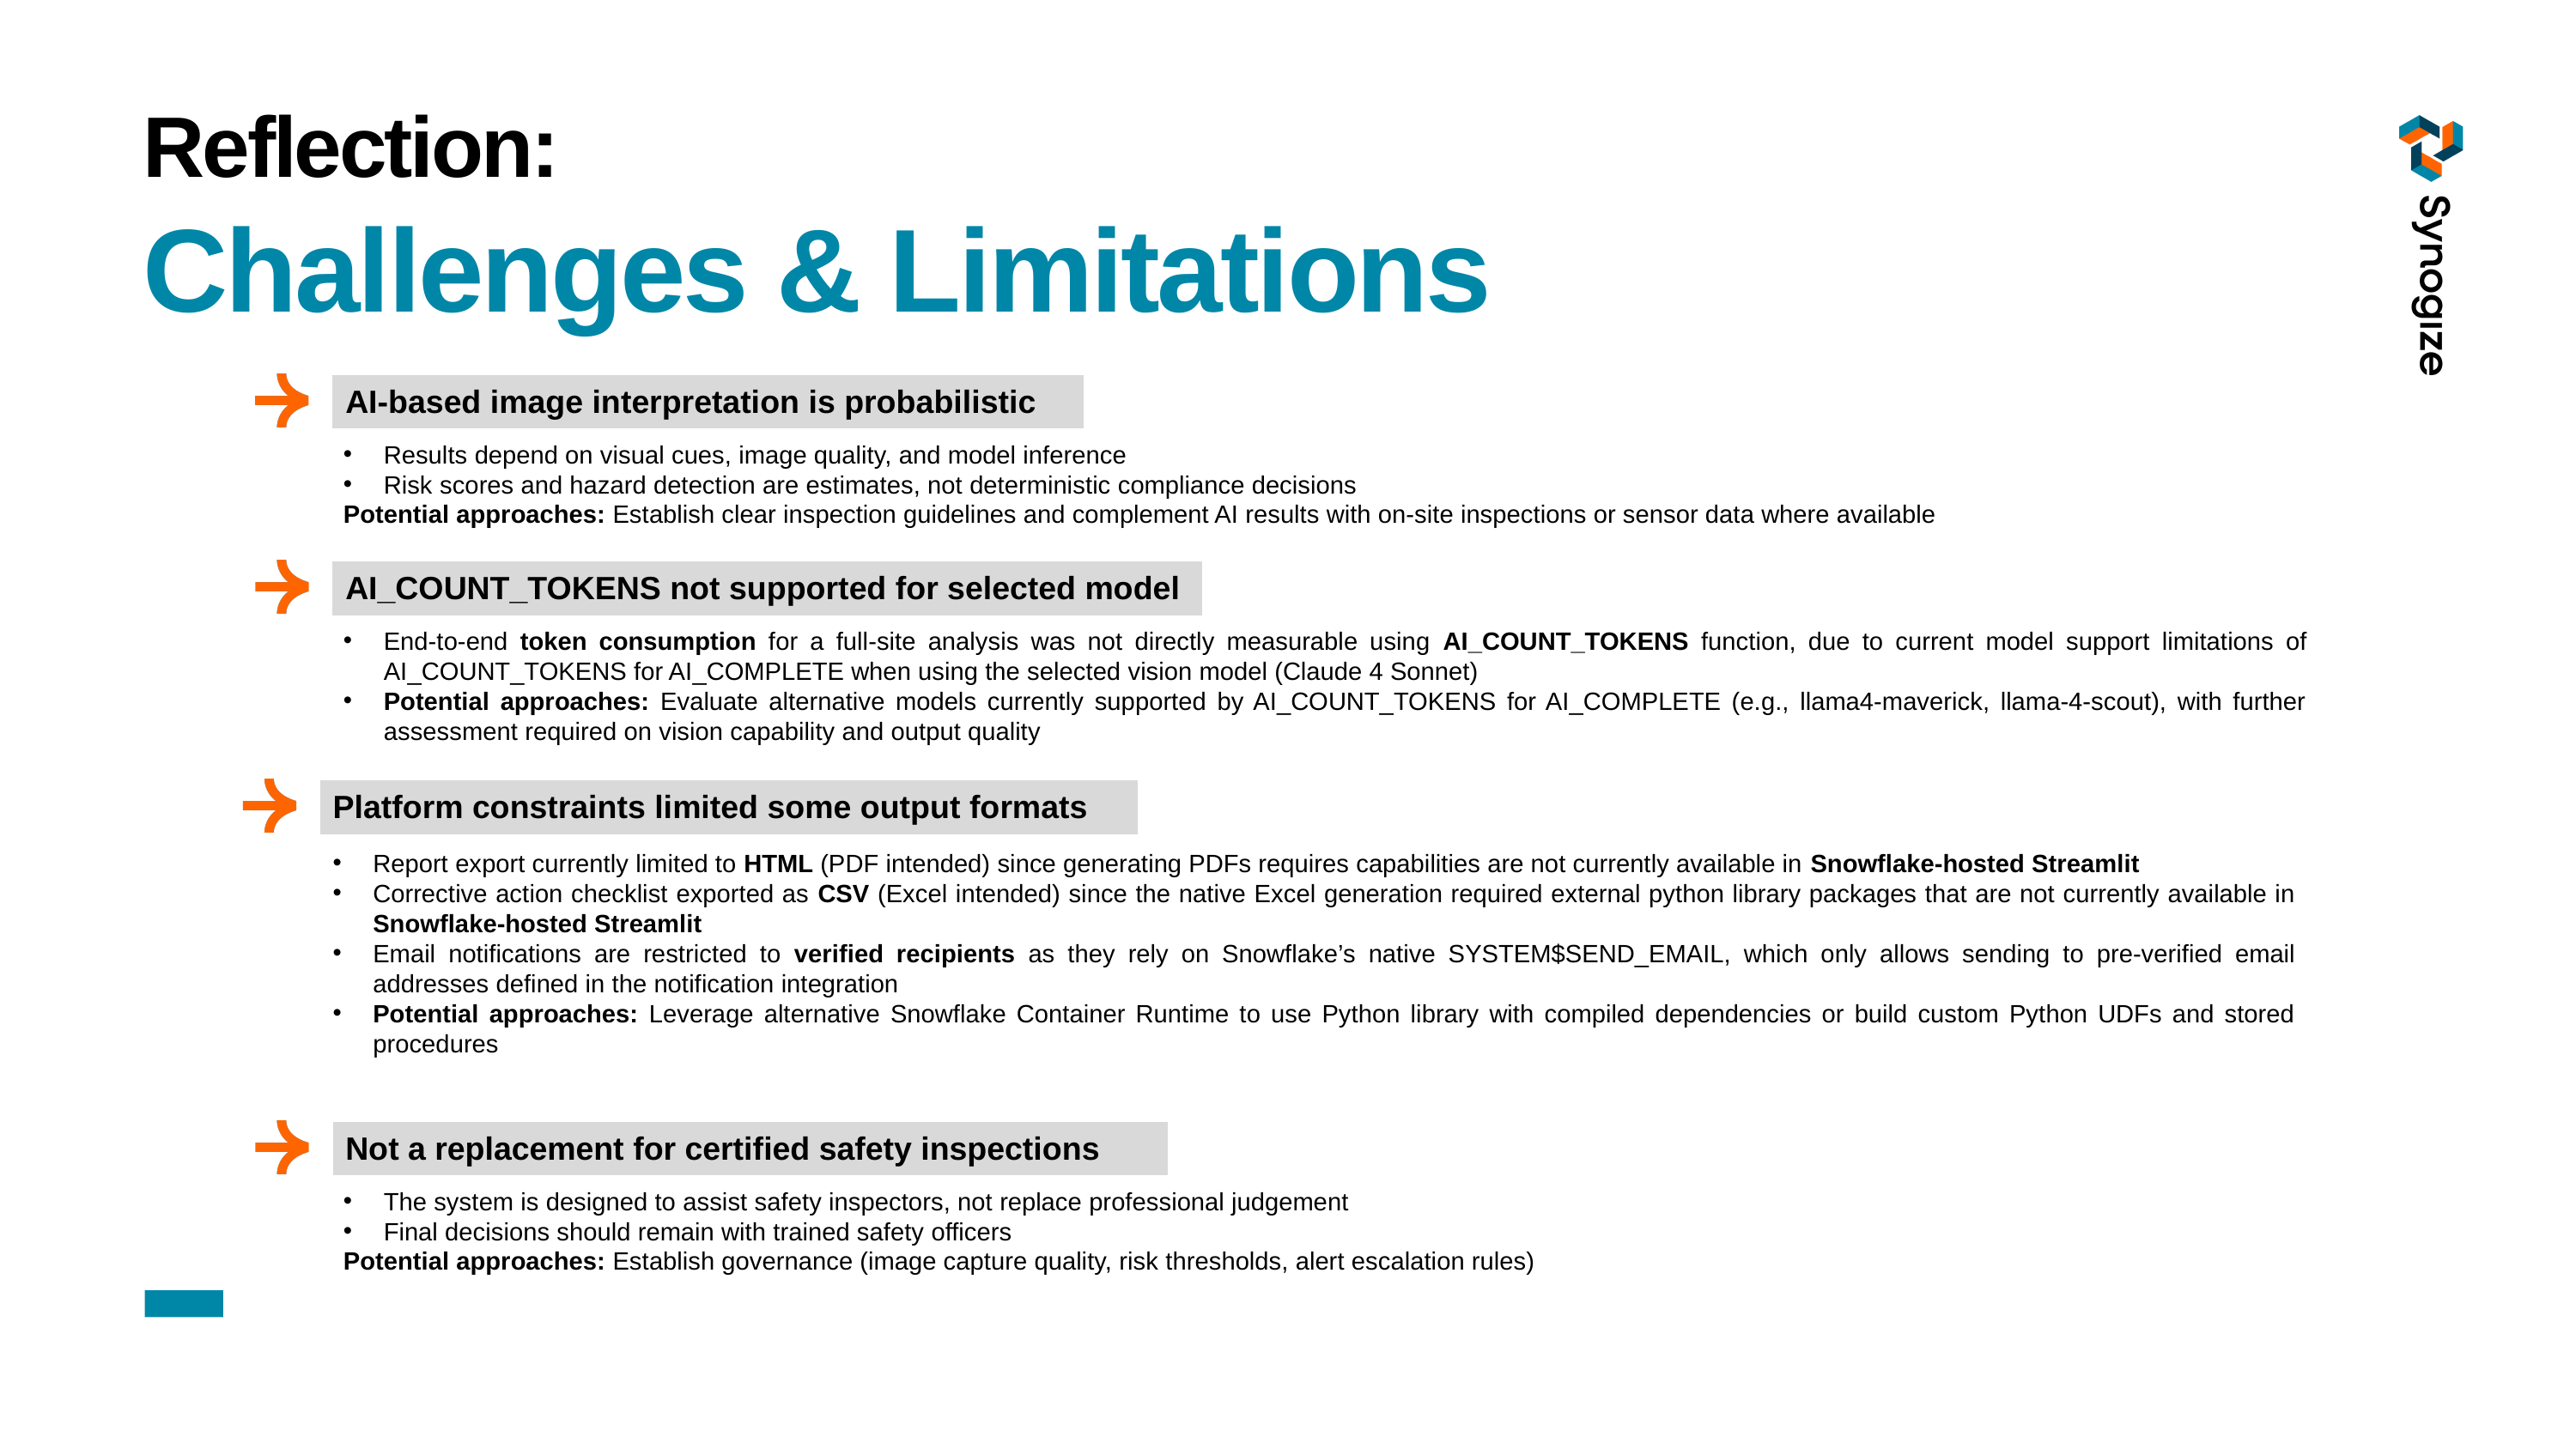

Reflection:
Challenges & Limitations

AI-based image interpretation is probabilistic
Results depend on visual cues, image quality, and model inference
Risk scores and hazard detection are estimates, not deterministic compliance decisions
Potential approaches: Establish clear inspection guidelines and complement AI results with on-site inspections or sensor data where available

AI_COUNT_TOKENS not supported for selected model
End-to-end token consumption for a full-site analysis was not directly measurable using AI_COUNT_TOKENS function, due to current model support limitations of AI_COUNT_TOKENS for AI_COMPLETE when using the selected vision model (Claude 4 Sonnet)
Potential approaches: Evaluate alternative models currently supported by AI_COUNT_TOKENS for AI_COMPLETE (e.g., llama4-maverick, llama-4-scout), with further assessment required on vision capability and output quality

Platform constraints limited some output formats
Report export currently limited to HTML (PDF intended) since generating PDFs requires capabilities are not currently available in Snowflake-hosted Streamlit
Corrective action checklist exported as CSV (Excel intended) since the native Excel generation required external python library packages that are not currently available in Snowflake-hosted Streamlit
Email notifications are restricted to verified recipients as they rely on Snowflake’s native SYSTEM$SEND_EMAIL, which only allows sending to pre-verified email addresses defined in the notification integration
Potential approaches: Leverage alternative Snowflake Container Runtime to use Python library with compiled dependencies or build custom Python UDFs and stored procedures

Not a replacement for certified safety inspections
The system is designed to assist safety inspectors, not replace professional judgement
Final decisions should remain with trained safety officers
Potential approaches: Establish governance (image capture quality, risk thresholds, alert escalation rules)